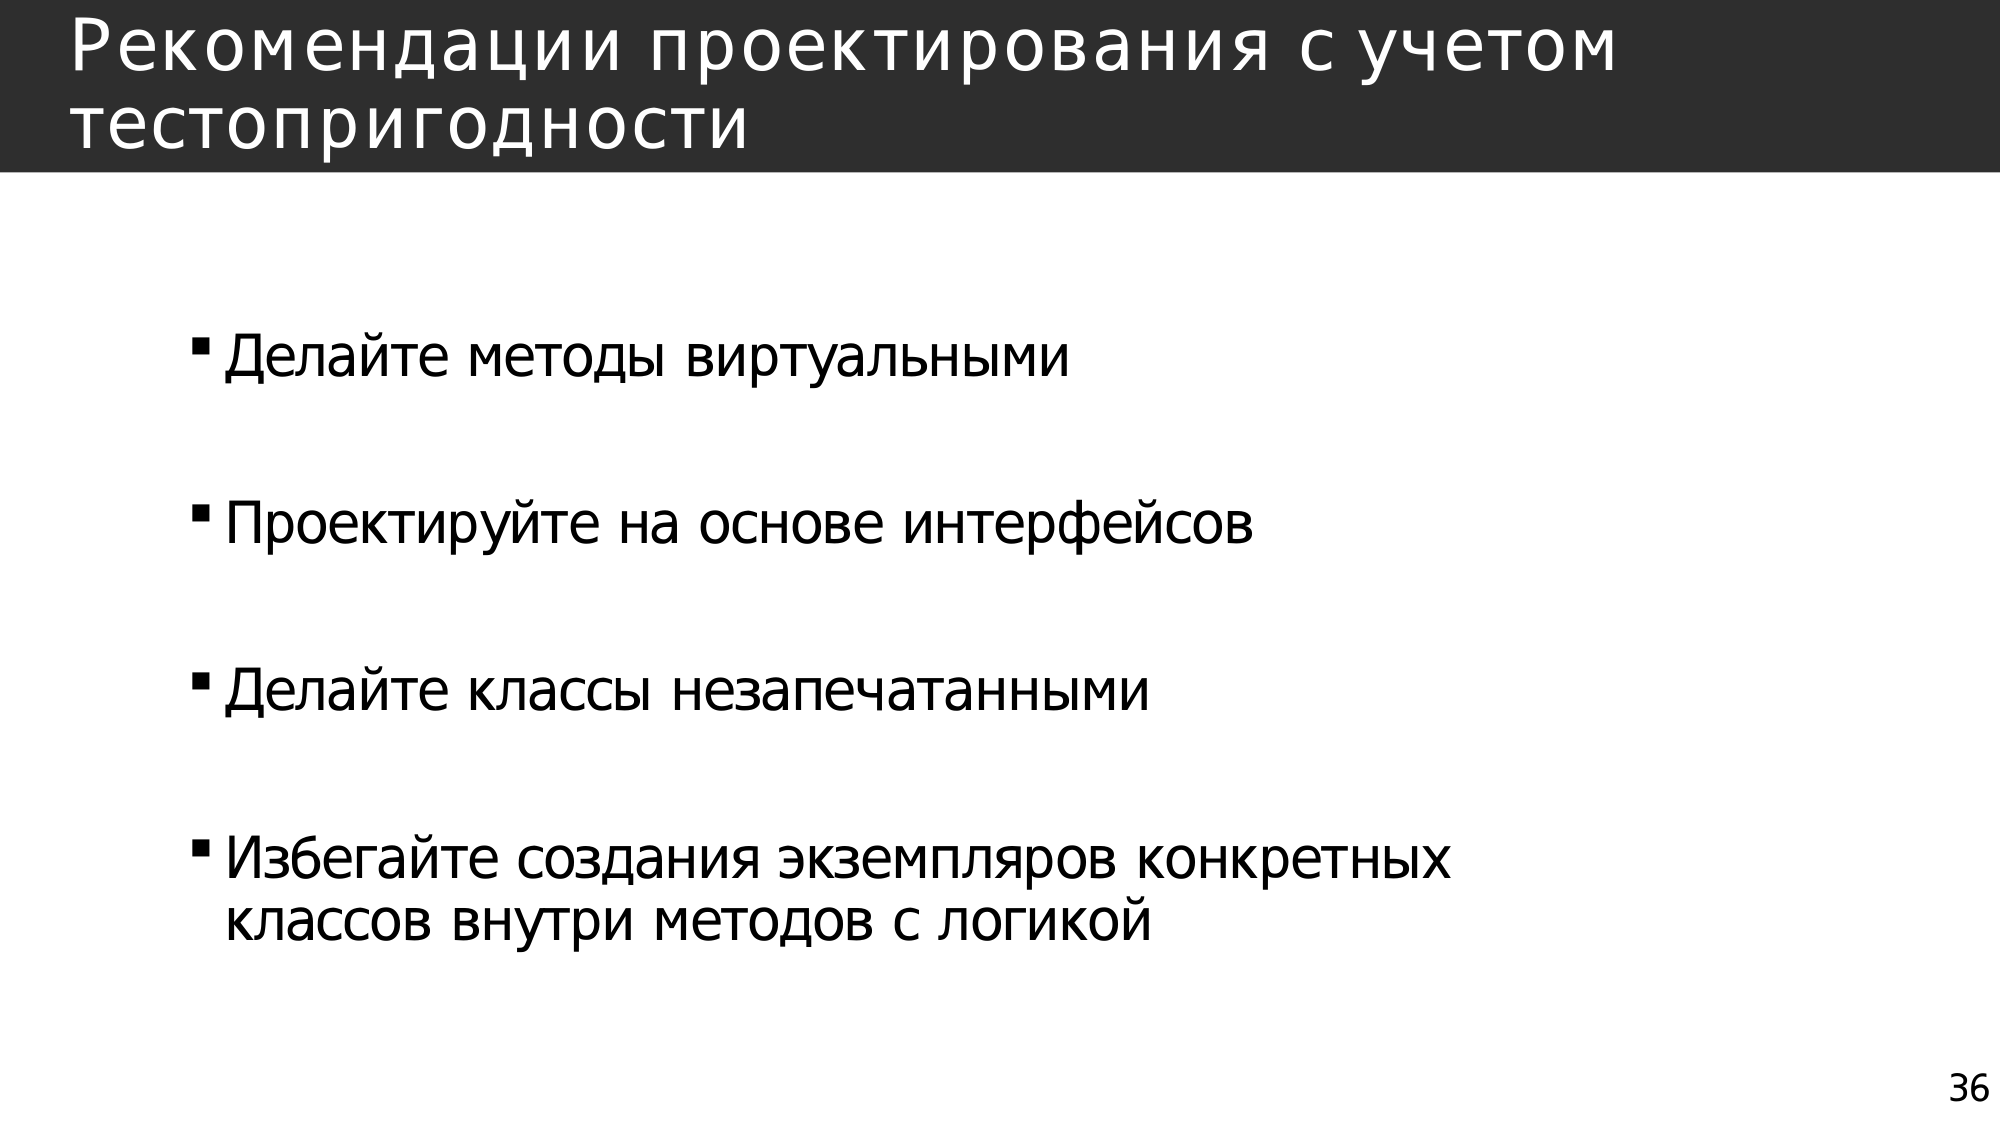

# Рекомендации проектирования с учетом тестопригодности
Делайте методы виртуальными

Проектируйте на основе интерфейсов

Делайте классы незапечатанными

Избегайте создания экземпляров конкретных классов внутри методов с логикой
36